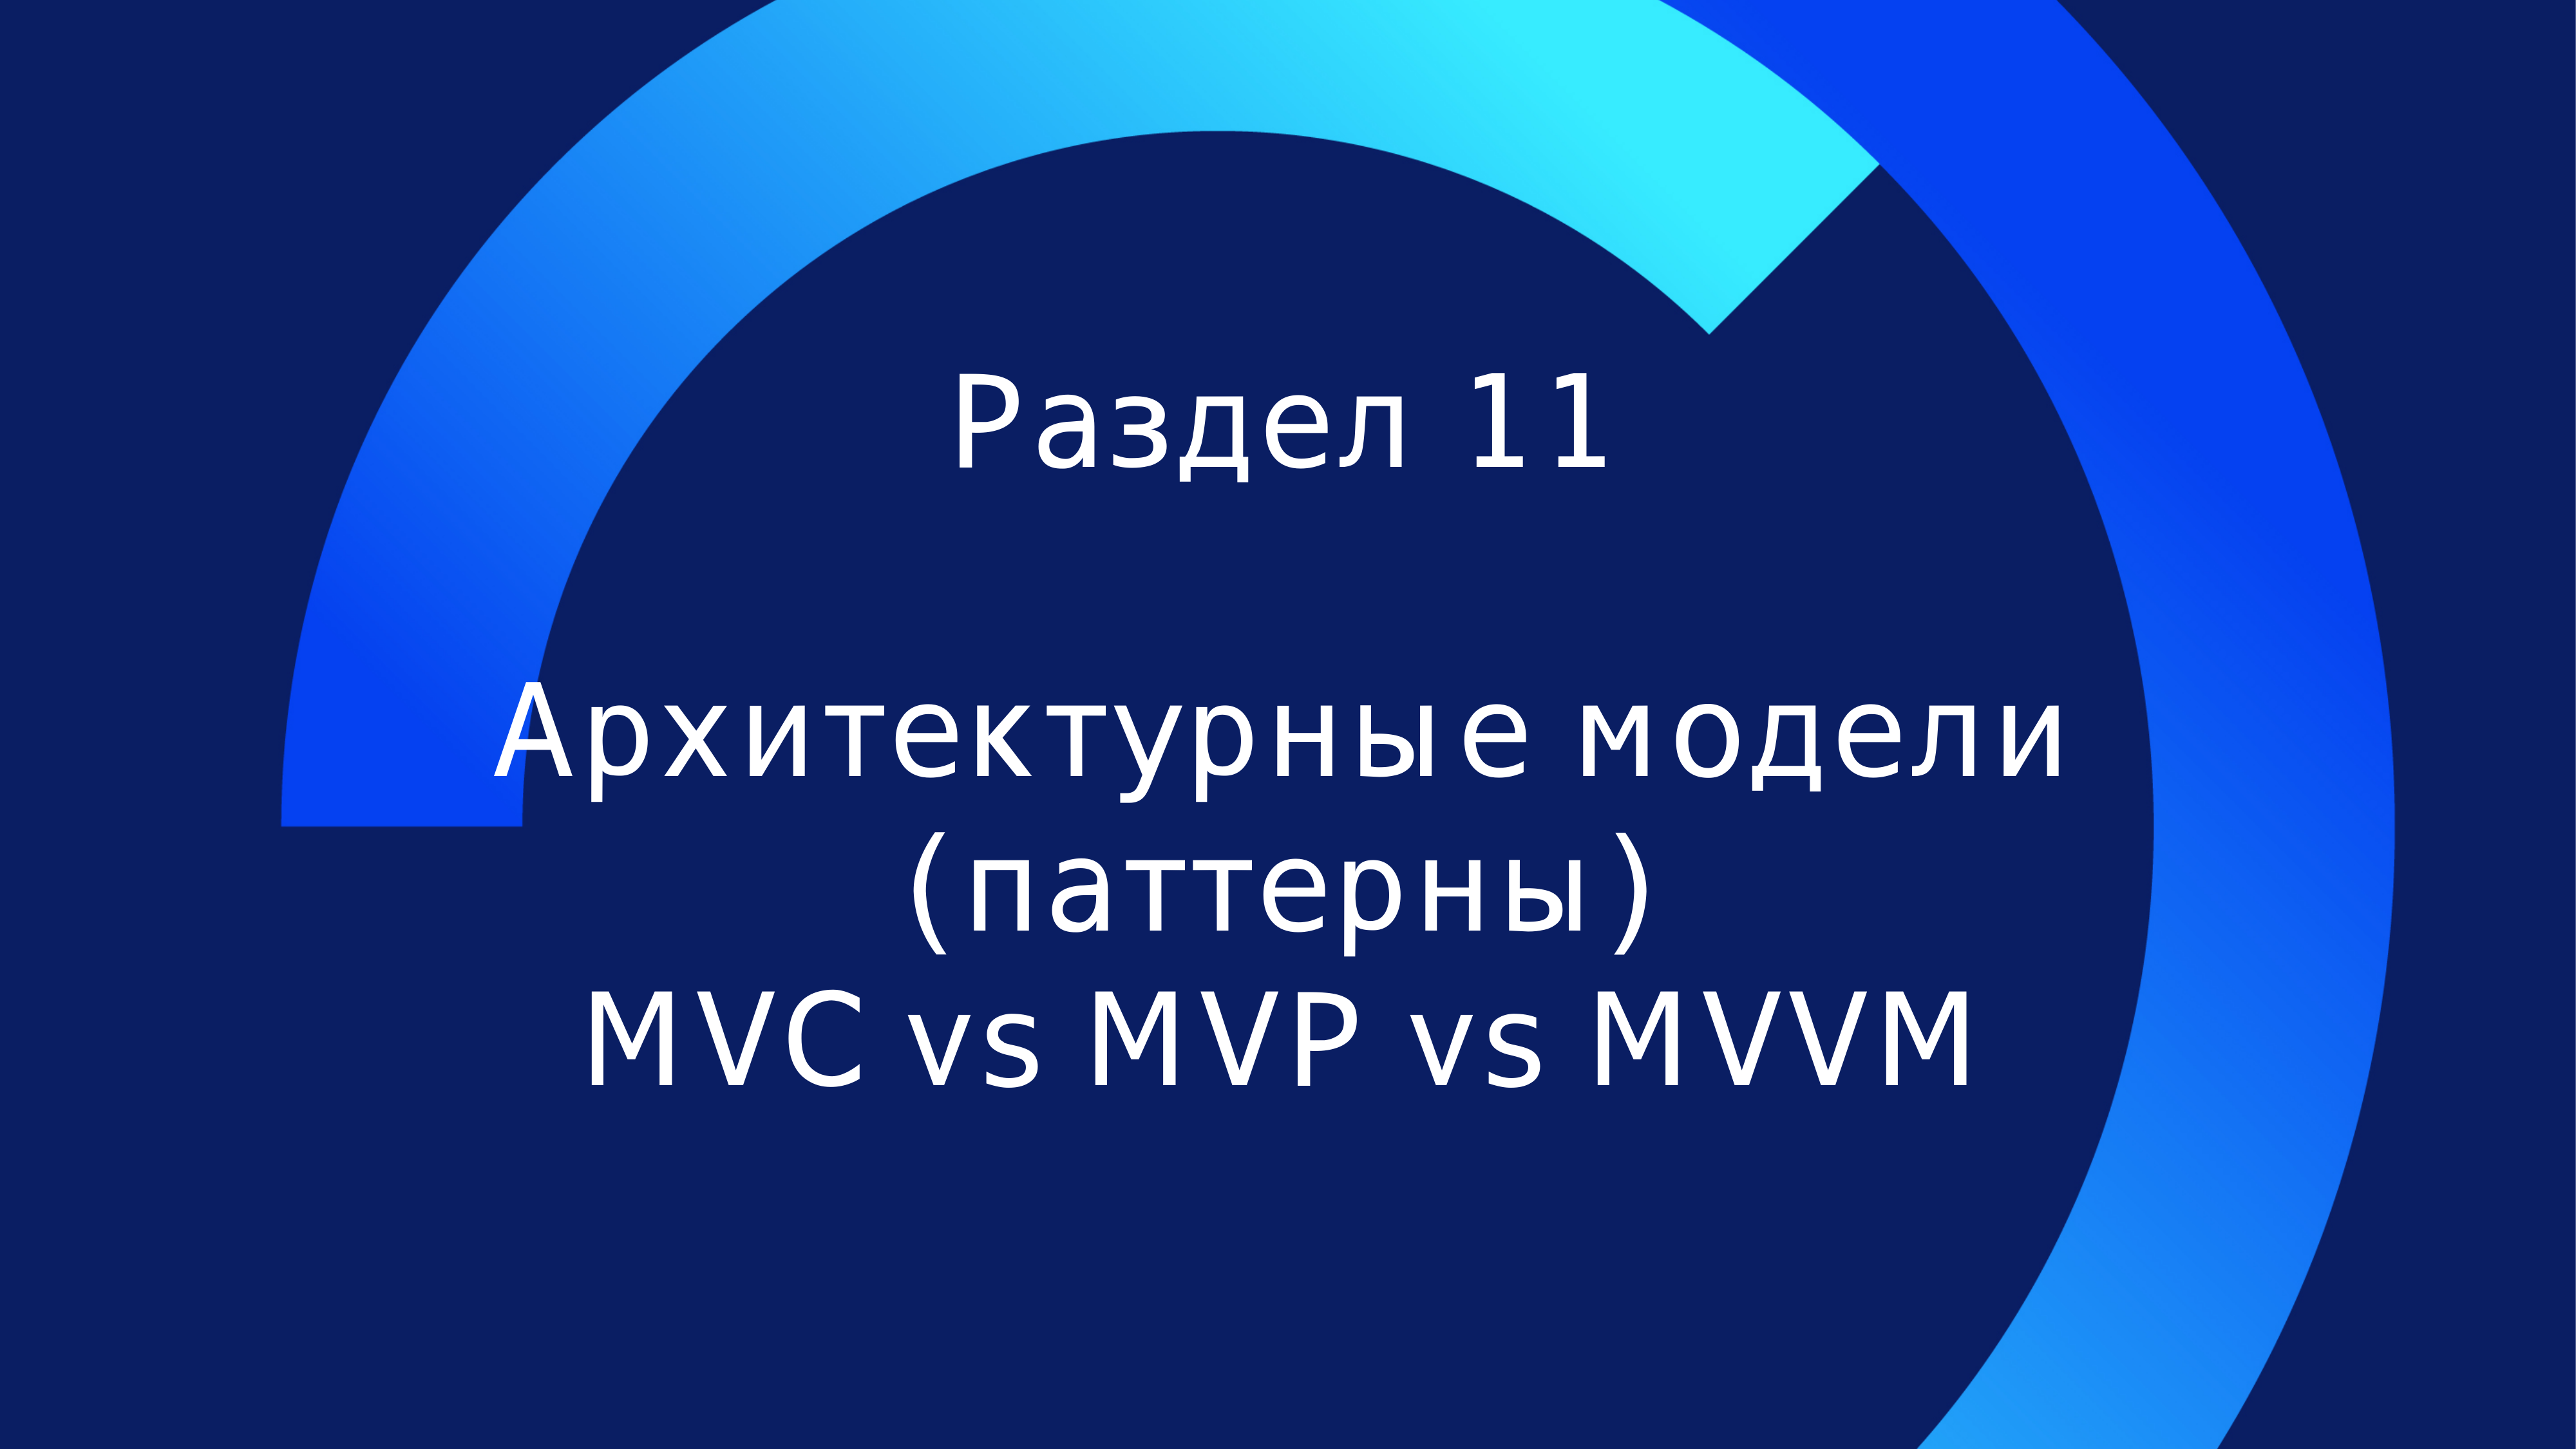

# Раздел 11 Архитектурные модели (паттерны) MVC vs MVP vs MVVM